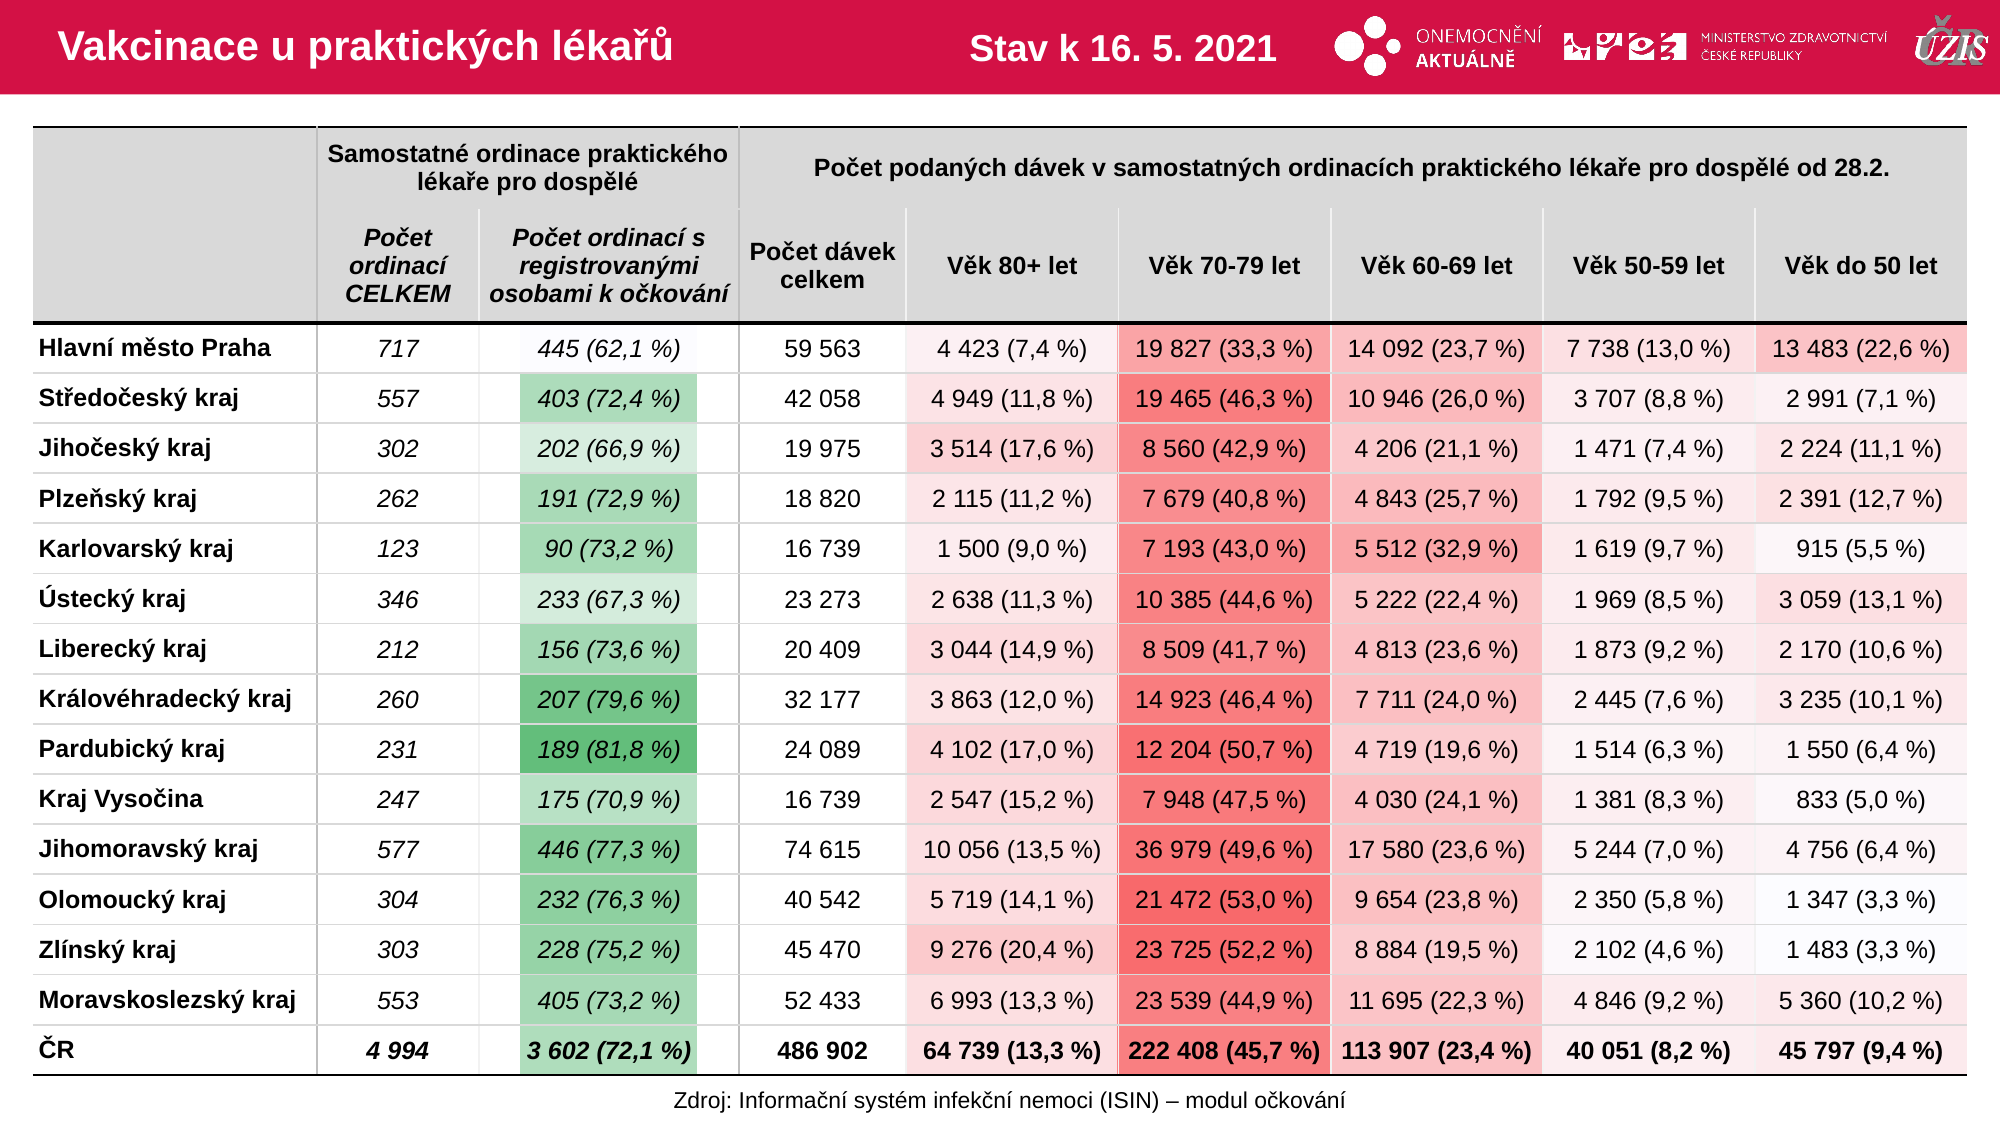

# Vakcinace u praktických lékařů
Stav k 16. 5. 2021
|  | Samostatné ordinace praktického lékaře pro dospělé |  | Počet podaných dávek v samostatných ordinacích praktického lékaře pro dospělé od 28.2. |  |  |  |  |  |
| --- | --- | --- | --- | --- | --- | --- | --- | --- |
|  | Počet ordinací CELKEM | Počet ordinací s registrovanými osobami k očkování | Počet dávek celkem | Věk 80+ let | Věk 70-79 let | Věk 60-69 let | Věk 50-59 let | Věk do 50 let |
| Hlavní město Praha | 717 | 445 (62,1 %) | 59 563 | 4 423 (7,4 %) | 19 827 (33,3 %) | 14 092 (23,7 %) | 7 738 (13,0 %) | 13 483 (22,6 %) |
| Středočeský kraj | 557 | 403 (72,4 %) | 42 058 | 4 949 (11,8 %) | 19 465 (46,3 %) | 10 946 (26,0 %) | 3 707 (8,8 %) | 2 991 (7,1 %) |
| Jihočeský kraj | 302 | 202 (66,9 %) | 19 975 | 3 514 (17,6 %) | 8 560 (42,9 %) | 4 206 (21,1 %) | 1 471 (7,4 %) | 2 224 (11,1 %) |
| Plzeňský kraj | 262 | 191 (72,9 %) | 18 820 | 2 115 (11,2 %) | 7 679 (40,8 %) | 4 843 (25,7 %) | 1 792 (9,5 %) | 2 391 (12,7 %) |
| Karlovarský kraj | 123 | 90 (73,2 %) | 16 739 | 1 500 (9,0 %) | 7 193 (43,0 %) | 5 512 (32,9 %) | 1 619 (9,7 %) | 915 (5,5 %) |
| Ústecký kraj | 346 | 233 (67,3 %) | 23 273 | 2 638 (11,3 %) | 10 385 (44,6 %) | 5 222 (22,4 %) | 1 969 (8,5 %) | 3 059 (13,1 %) |
| Liberecký kraj | 212 | 156 (73,6 %) | 20 409 | 3 044 (14,9 %) | 8 509 (41,7 %) | 4 813 (23,6 %) | 1 873 (9,2 %) | 2 170 (10,6 %) |
| Královéhradecký kraj | 260 | 207 (79,6 %) | 32 177 | 3 863 (12,0 %) | 14 923 (46,4 %) | 7 711 (24,0 %) | 2 445 (7,6 %) | 3 235 (10,1 %) |
| Pardubický kraj | 231 | 189 (81,8 %) | 24 089 | 4 102 (17,0 %) | 12 204 (50,7 %) | 4 719 (19,6 %) | 1 514 (6,3 %) | 1 550 (6,4 %) |
| Kraj Vysočina | 247 | 175 (70,9 %) | 16 739 | 2 547 (15,2 %) | 7 948 (47,5 %) | 4 030 (24,1 %) | 1 381 (8,3 %) | 833 (5,0 %) |
| Jihomoravský kraj | 577 | 446 (77,3 %) | 74 615 | 10 056 (13,5 %) | 36 979 (49,6 %) | 17 580 (23,6 %) | 5 244 (7,0 %) | 4 756 (6,4 %) |
| Olomoucký kraj | 304 | 232 (76,3 %) | 40 542 | 5 719 (14,1 %) | 21 472 (53,0 %) | 9 654 (23,8 %) | 2 350 (5,8 %) | 1 347 (3,3 %) |
| Zlínský kraj | 303 | 228 (75,2 %) | 45 470 | 9 276 (20,4 %) | 23 725 (52,2 %) | 8 884 (19,5 %) | 2 102 (4,6 %) | 1 483 (3,3 %) |
| Moravskoslezský kraj | 553 | 405 (73,2 %) | 52 433 | 6 993 (13,3 %) | 23 539 (44,9 %) | 11 695 (22,3 %) | 4 846 (9,2 %) | 5 360 (10,2 %) |
| ČR | 4 994 | 3 602 (72,1 %) | 486 902 | 64 739 (13,3 %) | 222 408 (45,7 %) | 113 907 (23,4 %) | 40 051 (8,2 %) | 45 797 (9,4 %) |
|  |
| --- |
|  |
|  |
|  |
|  |
|  |
|  |
|  |
|  |
|  |
|  |
|  |
|  |
|  |
|  |
|  |  |  |  |  |
| --- | --- | --- | --- | --- |
|  |  |  |  |  |
|  |  |  |  |  |
|  |  |  |  |  |
|  |  |  |  |  |
|  |  |  |  |  |
|  |  |  |  |  |
|  |  |  |  |  |
|  |  |  |  |  |
|  |  |  |  |  |
|  |  |  |  |  |
|  |  |  |  |  |
|  |  |  |  |  |
|  |  |  |  |  |
|  |  |  |  |  |
Zdroj: Informační systém infekční nemoci (ISIN) – modul očkování